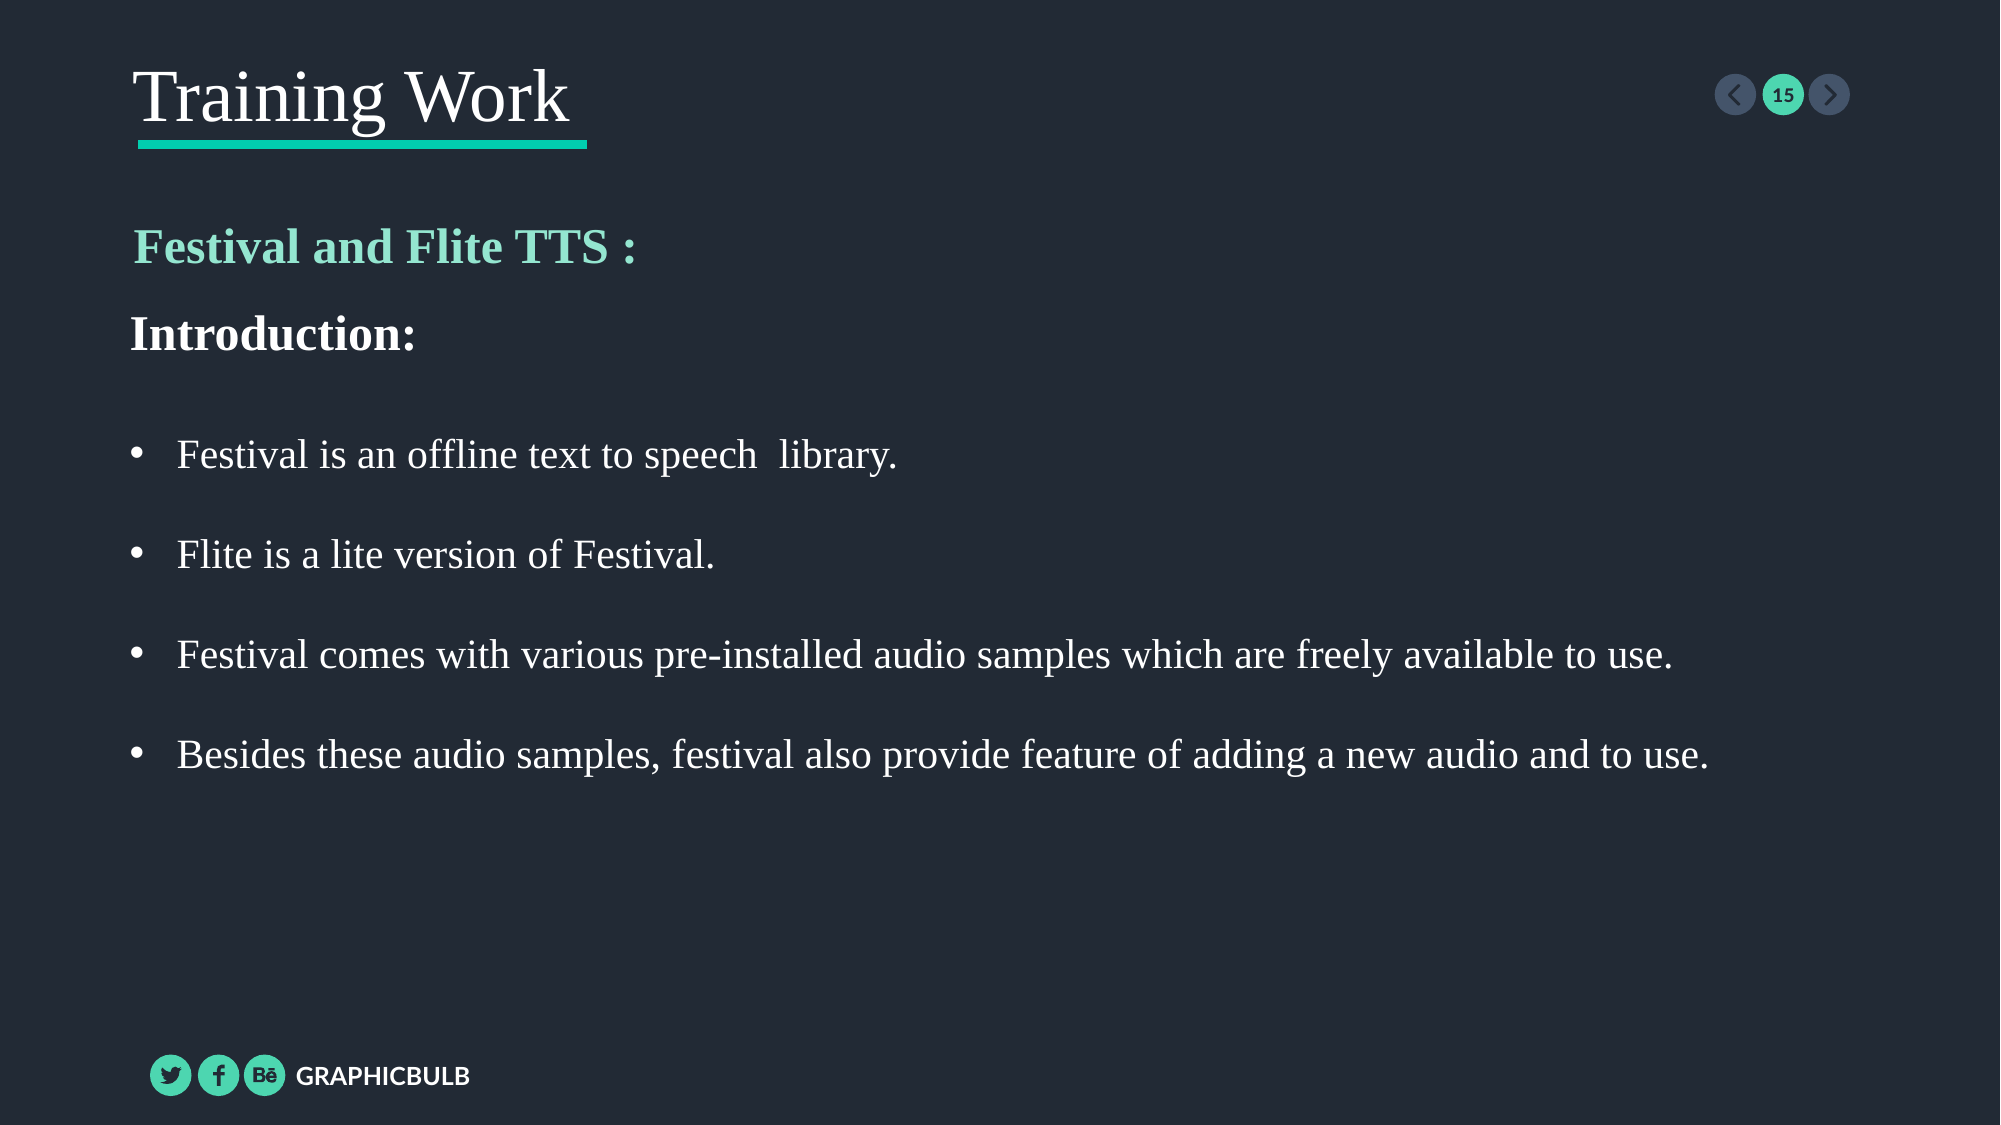

Training Work
Festival and Flite TTS :
Introduction:
Festival is an offline text to speech  library.
Flite is a lite version of Festival.
Festival comes with various pre-installed audio samples which are freely available to use.
Besides these audio samples, festival also provide feature of adding a new audio and to use.